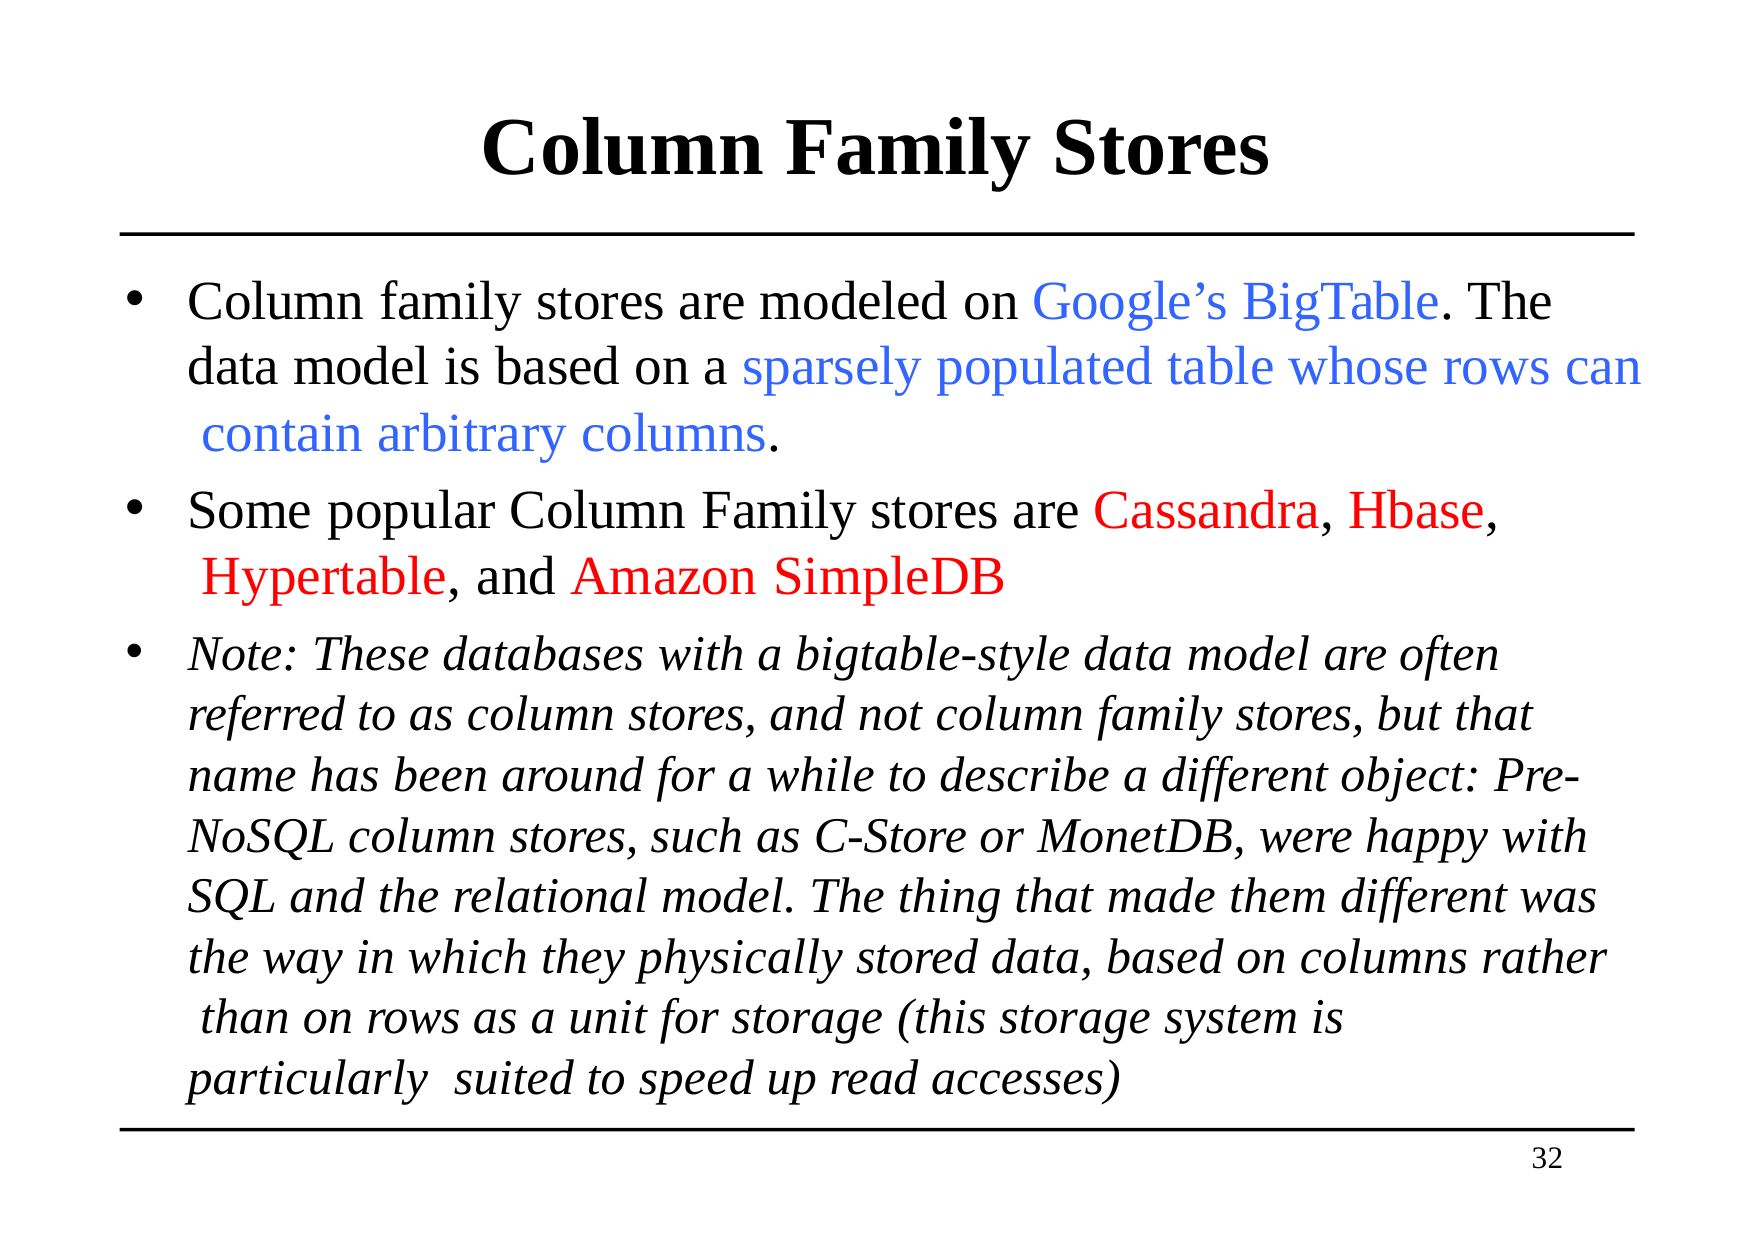

# Column Family Stores

Column family stores are modeled on Google’s BigTable. The  data model is based on a sparsely populated table whose rows can  contain arbitrary columns.
Some popular Column Family stores are Cassandra, Hbase,  Hypertable, and Amazon SimpleDB
Note: These databases with a bigtable-style data model are often  referred to as column stores, and not column family stores, but that  name has been around for a while to describe a different object: Pre-  NoSQL column stores, such as C-Store or MonetDB, were happy with  SQL and the relational model. The thing that made them different was  the way in which they physically stored data, based on columns rather  than on rows as a unit for storage (this storage system is particularly  suited to speed up read accesses)

32